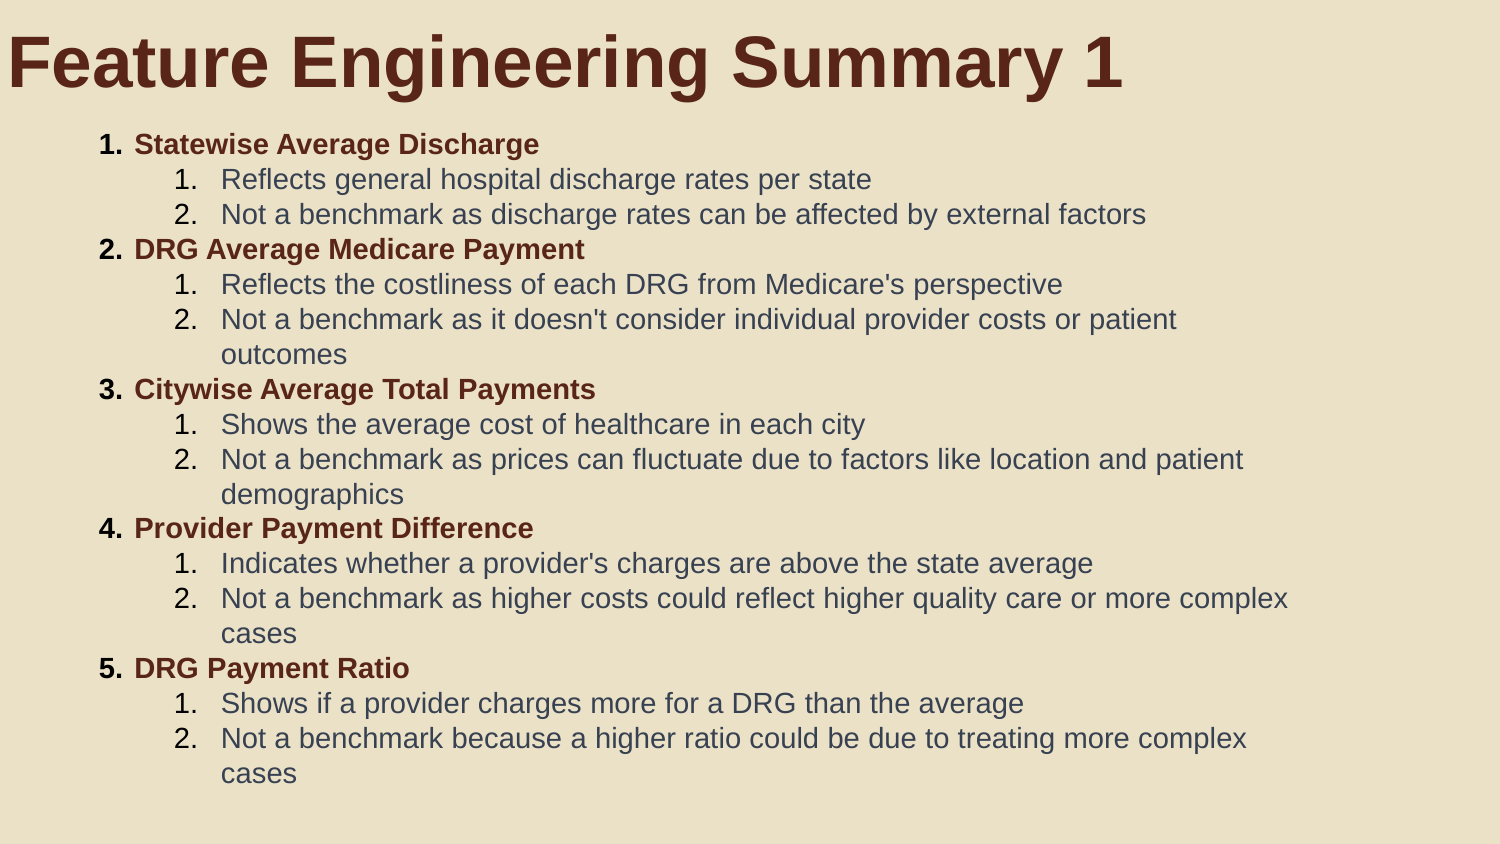

# Feature Engineering Summary 1
Statewise Average Discharge
Reflects general hospital discharge rates per state
Not a benchmark as discharge rates can be affected by external factors
DRG Average Medicare Payment
Reflects the costliness of each DRG from Medicare's perspective
Not a benchmark as it doesn't consider individual provider costs or patient outcomes
Citywise Average Total Payments
Shows the average cost of healthcare in each city
Not a benchmark as prices can fluctuate due to factors like location and patient demographics
Provider Payment Difference
Indicates whether a provider's charges are above the state average
Not a benchmark as higher costs could reflect higher quality care or more complex cases
DRG Payment Ratio
Shows if a provider charges more for a DRG than the average
Not a benchmark because a higher ratio could be due to treating more complex cases